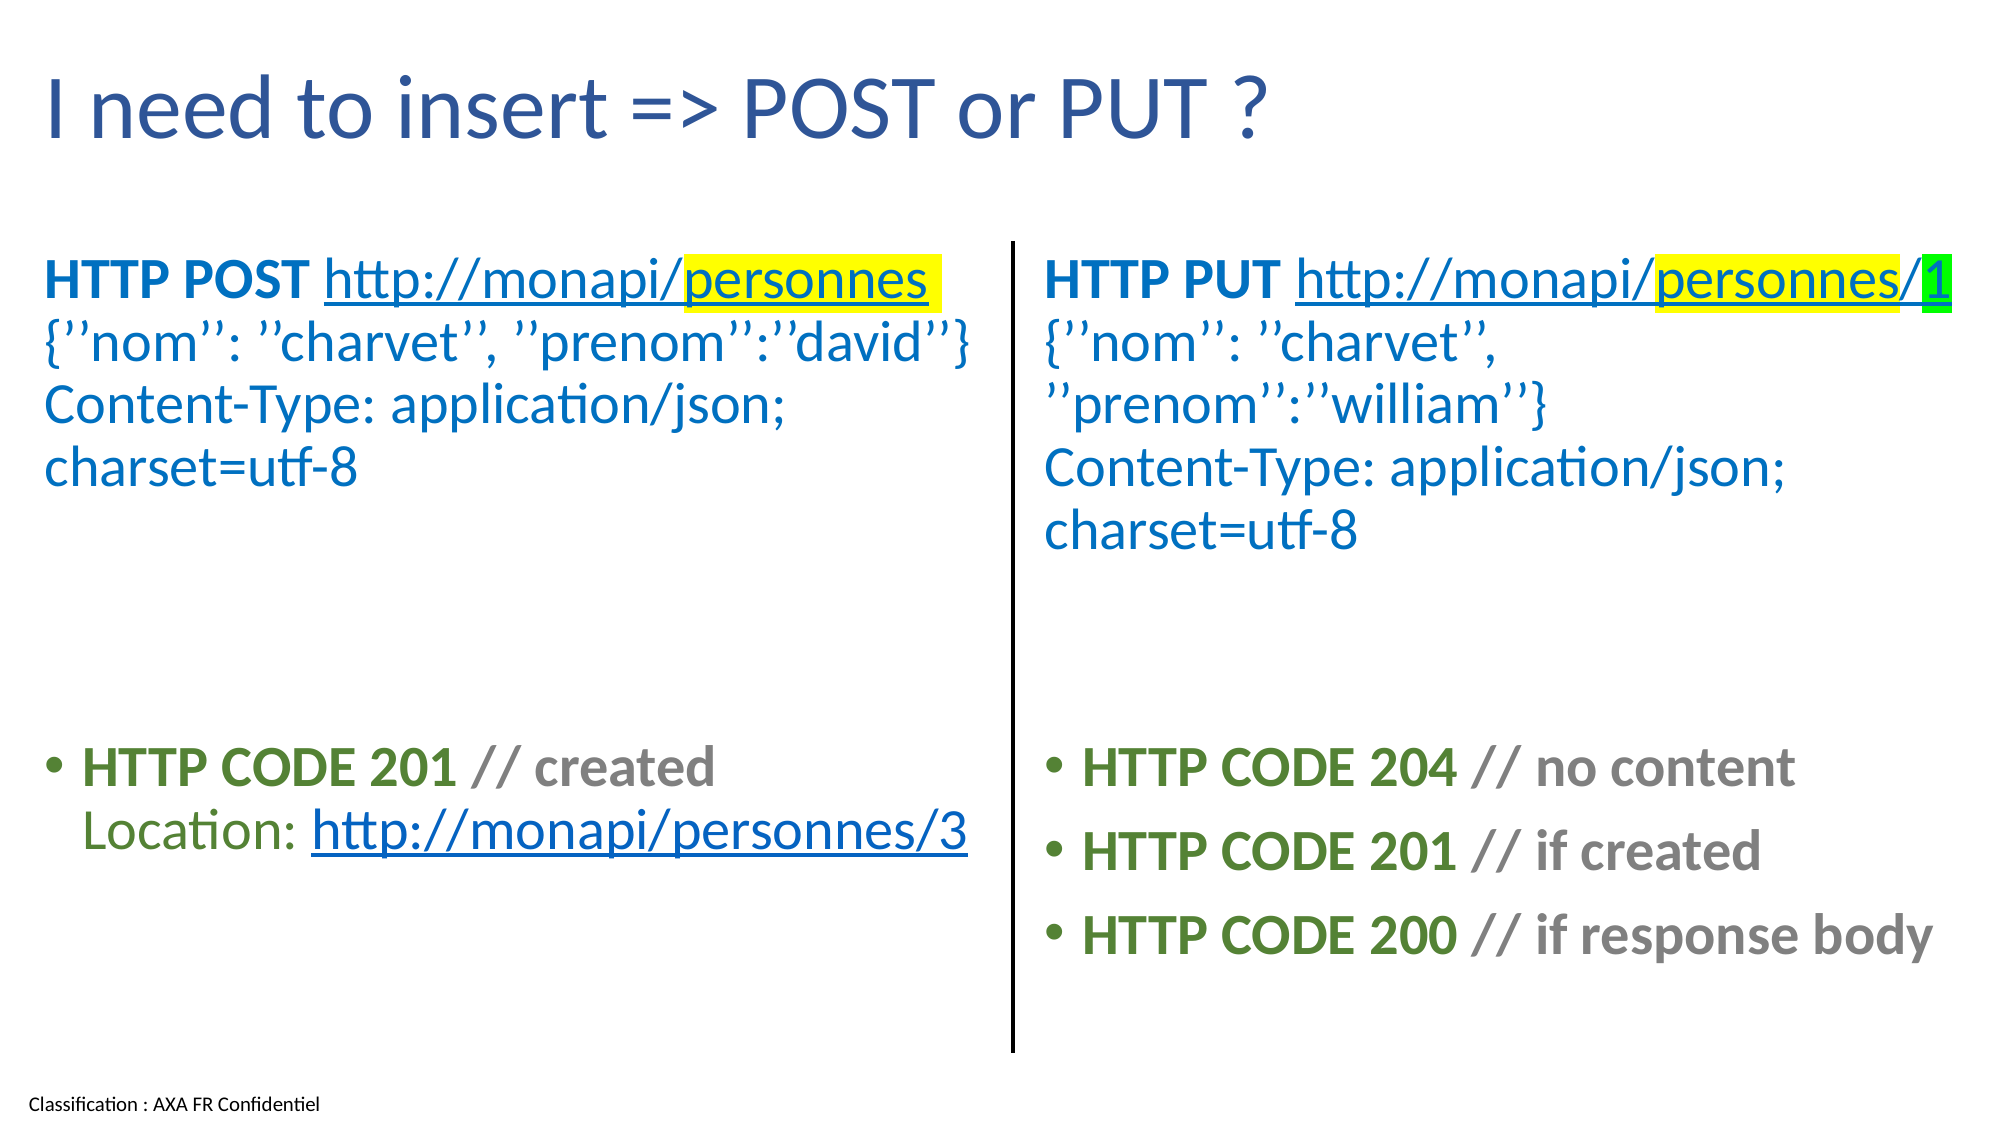

# I need to insert => POST or PUT ?
HTTP PUT http://monapi/personnes/1 {’’nom’’: ’’charvet’’, ’’prenom’’:’’william’’}
Content-Type: application/json; charset=utf-8

HTTP CODE 204 // no content
HTTP CODE 201 // if created
HTTP CODE 200 // if response body
HTTP POST http://monapi/personnes
{’’nom’’: ’’charvet’’, ’’prenom’’:’’david’’}
Content-Type: application/json; charset=utf-8

HTTP CODE 201 // created
Location: http://monapi/personnes/3